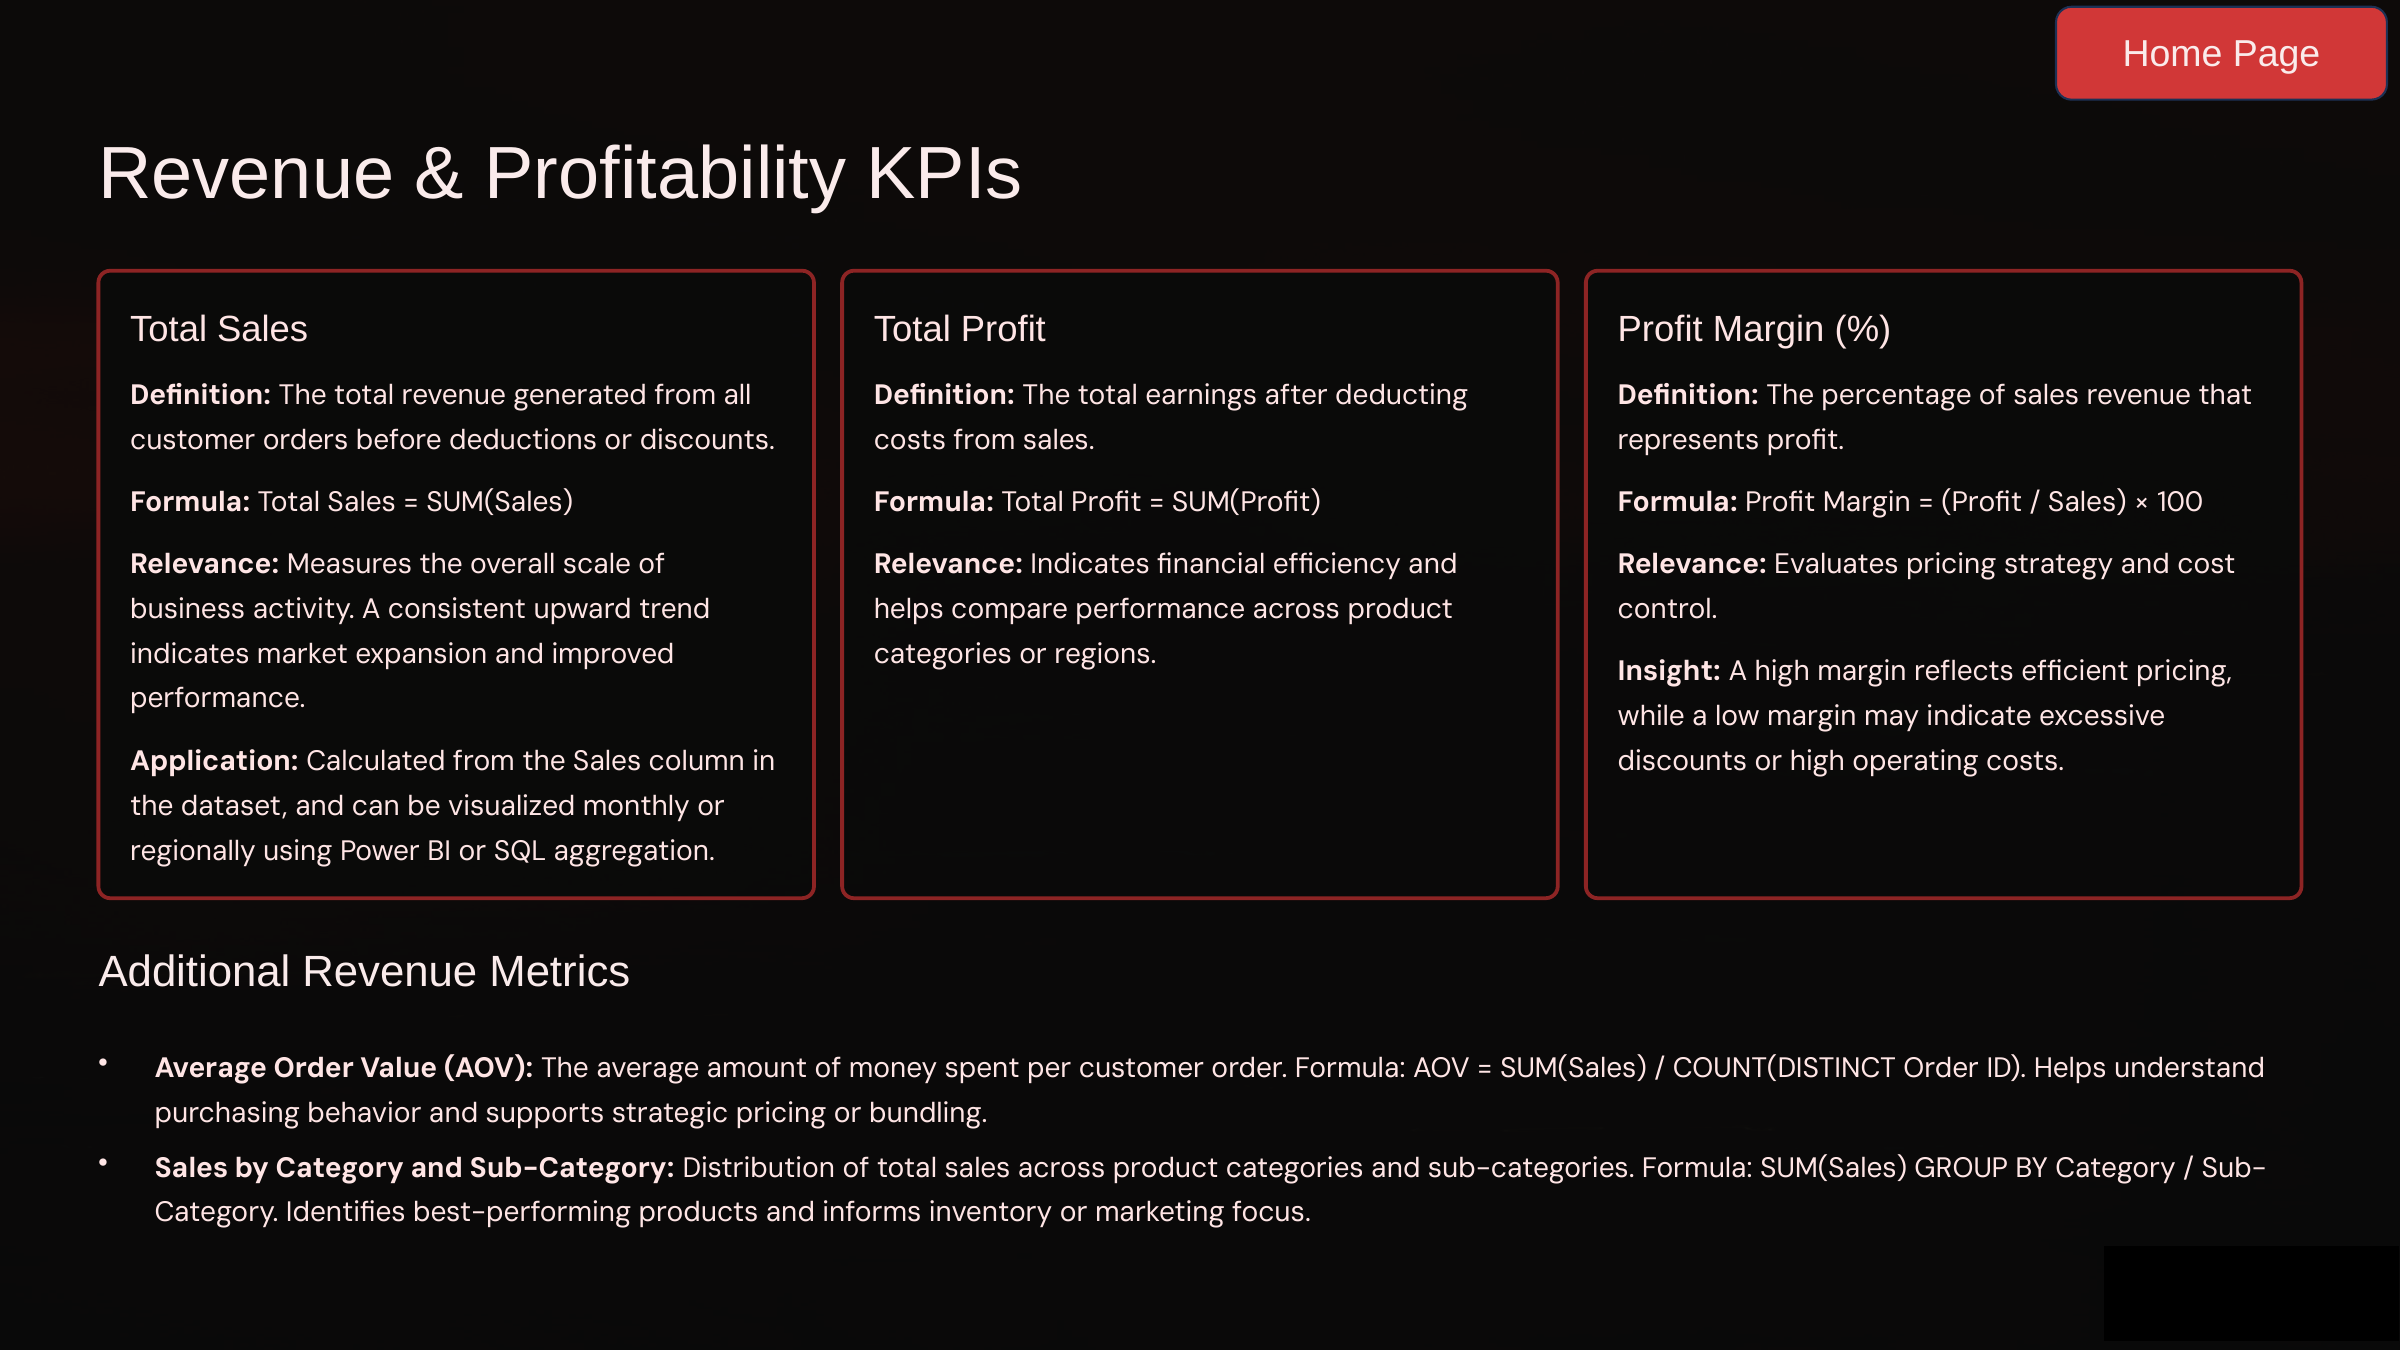

Home Page
Revenue & Profitability KPIs

Total Sales
Total Profit
Profit Margin (%)
Definition: The total revenue generated from all customer orders before deductions or discounts.
Definition: The total earnings after deducting costs from sales.
Definition: The percentage of sales revenue that represents profit.
Formula: Total Sales = SUM(Sales)
Formula: Total Profit = SUM(Profit)
Formula: Profit Margin = (Profit / Sales) × 100
Relevance: Measures the overall scale of business activity. A consistent upward trend indicates market expansion and improved performance.
Relevance: Indicates financial efficiency and helps compare performance across product categories or regions.
Relevance: Evaluates pricing strategy and cost control.
Insight: A high margin reflects efficient pricing, while a low margin may indicate excessive discounts or high operating costs.
Application: Calculated from the Sales column in the dataset, and can be visualized monthly or regionally using Power BI or SQL aggregation.
Additional Revenue Metrics
Average Order Value (AOV): The average amount of money spent per customer order. Formula: AOV = SUM(Sales) / COUNT(DISTINCT Order ID). Helps understand purchasing behavior and supports strategic pricing or bundling.
Sales by Category and Sub-Category: Distribution of total sales across product categories and sub-categories. Formula: SUM(Sales) GROUP BY Category / Sub-Category. Identifies best-performing products and informs inventory or marketing focus.